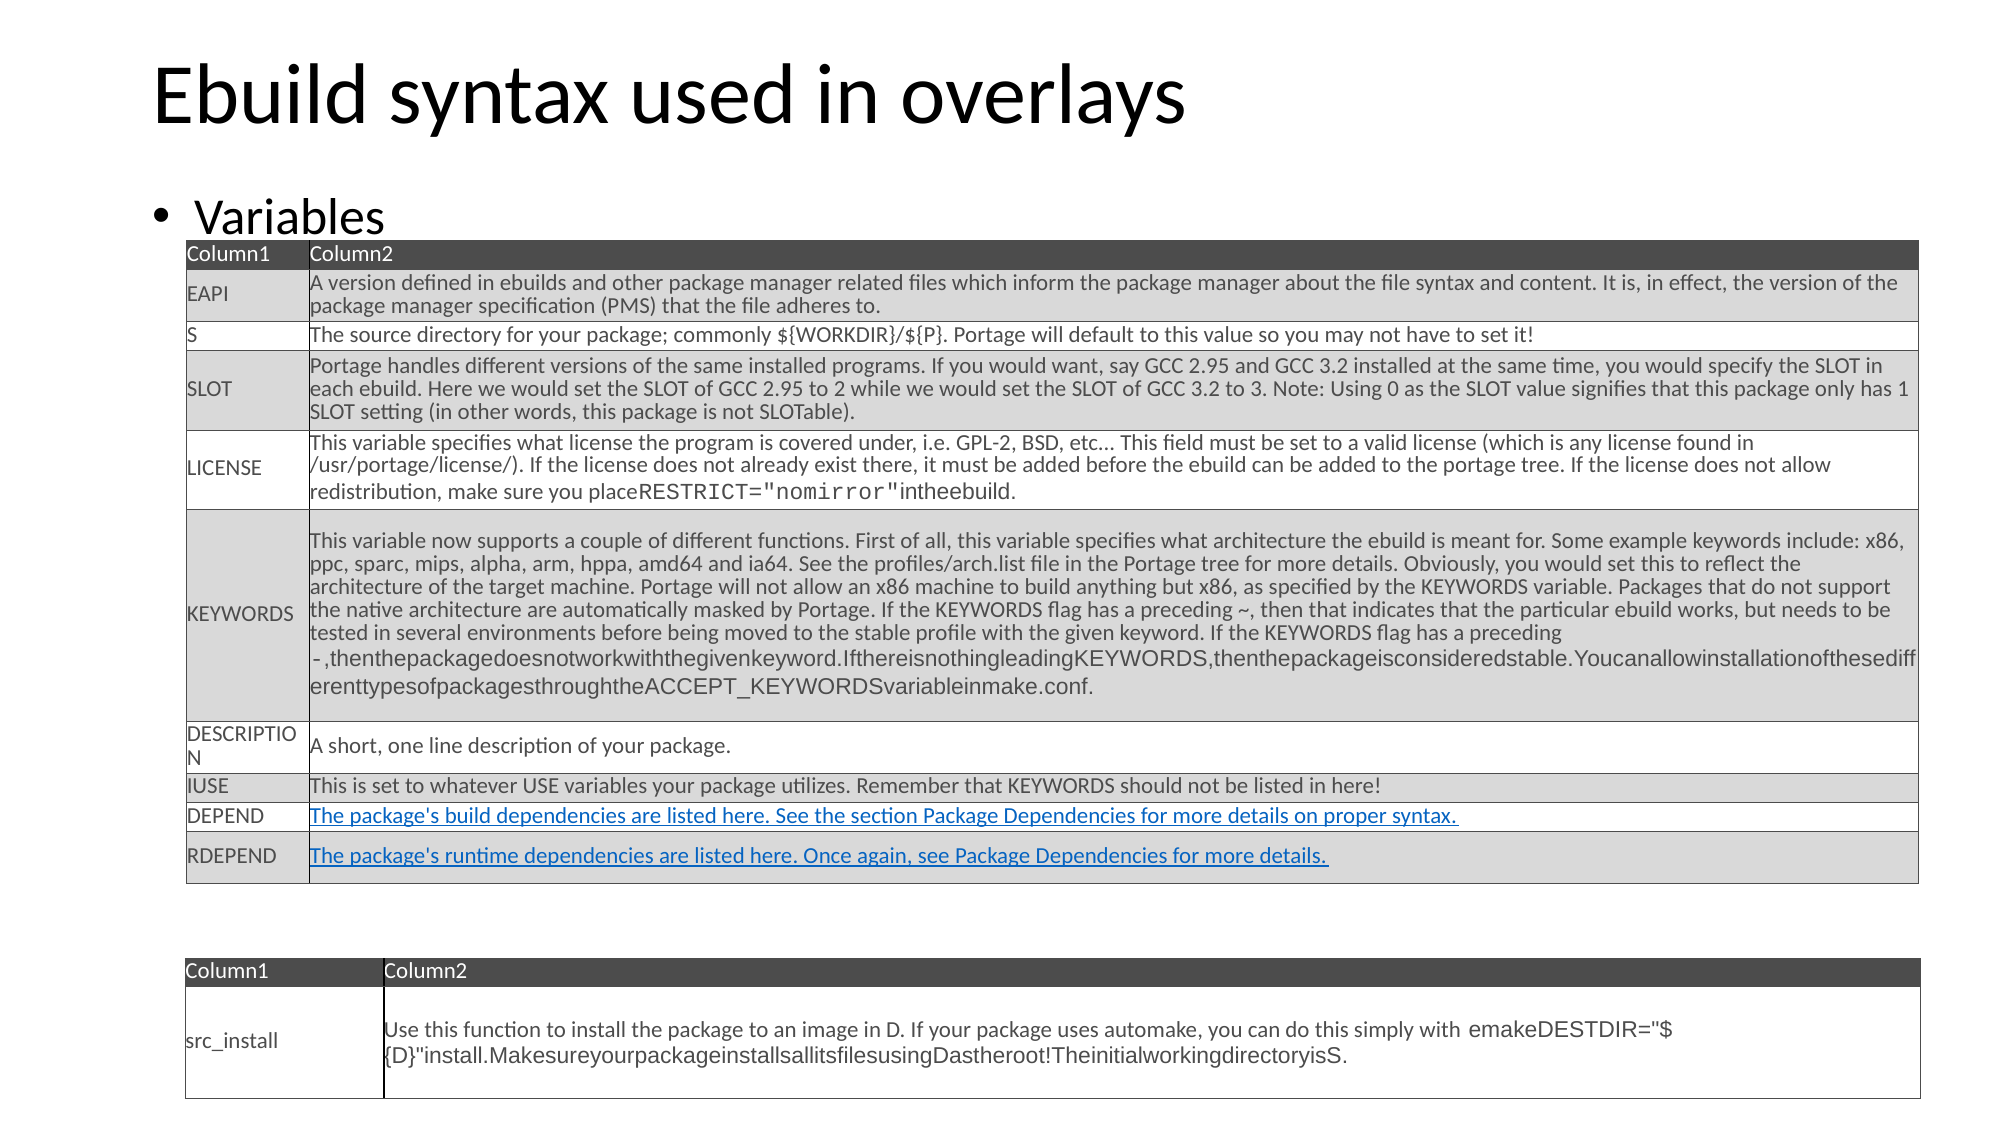

# Ebuild syntax used in overlays
Variables
| Column1 | Column2 |
| --- | --- |
| EAPI | A version defined in ebuilds and other package manager related files which inform the package manager about the file syntax and content. It is, in effect, the version of the package manager specification (PMS) that the file adheres to. |
| S | The source directory for your package; commonly ${WORKDIR}/${P}. Portage will default to this value so you may not have to set it! |
| SLOT | Portage handles different versions of the same installed programs. If you would want, say GCC 2.95 and GCC 3.2 installed at the same time, you would specify the SLOT in each ebuild. Here we would set the SLOT of GCC 2.95 to 2 while we would set the SLOT of GCC 3.2 to 3. Note: Using 0 as the SLOT value signifies that this package only has 1 SLOT setting (in other words, this package is not SLOTable). |
| LICENSE | This variable specifies what license the program is covered under, i.e. GPL-2, BSD, etc... This field must be set to a valid license (which is any license found in /usr/portage/license/). If the license does not already exist there, it must be added before the ebuild can be added to the portage tree. If the license does not allow redistribution, make sure you placeRESTRICT="nomirror"intheebuild. |
| KEYWORDS | This variable now supports a couple of different functions. First of all, this variable specifies what architecture the ebuild is meant for. Some example keywords include: x86, ppc, sparc, mips, alpha, arm, hppa, amd64 and ia64. See the profiles/arch.list file in the Portage tree for more details. Obviously, you would set this to reflect the architecture of the target machine. Portage will not allow an x86 machine to build anything but x86, as specified by the KEYWORDS variable. Packages that do not support the native architecture are automatically masked by Portage. If the KEYWORDS flag has a preceding ~, then that indicates that the particular ebuild works, but needs to be tested in several environments before being moved to the stable profile with the given keyword. If the KEYWORDS flag has a preceding -,thenthepackagedoesnotworkwiththegivenkeyword.IfthereisnothingleadingKEYWORDS,thenthepackageisconsideredstable.YoucanallowinstallationofthesedifferenttypesofpackagesthroughtheACCEPT\_KEYWORDSvariableinmake.conf. |
| DESCRIPTION | A short, one line description of your package. |
| IUSE | This is set to whatever USE variables your package utilizes. Remember that KEYWORDS should not be listed in here! |
| DEPEND | The package's build dependencies are listed here. See the section Package Dependencies for more details on proper syntax. |
| RDEPEND | The package's runtime dependencies are listed here. Once again, see Package Dependencies for more details. |
| Column1 | Column2 |
| --- | --- |
| src\_install | Use this function to install the package to an image in D. If your package uses automake, you can do this simply with emakeDESTDIR="${D}"install.MakesureyourpackageinstallsallitsfilesusingDastheroot!TheinitialworkingdirectoryisS. |